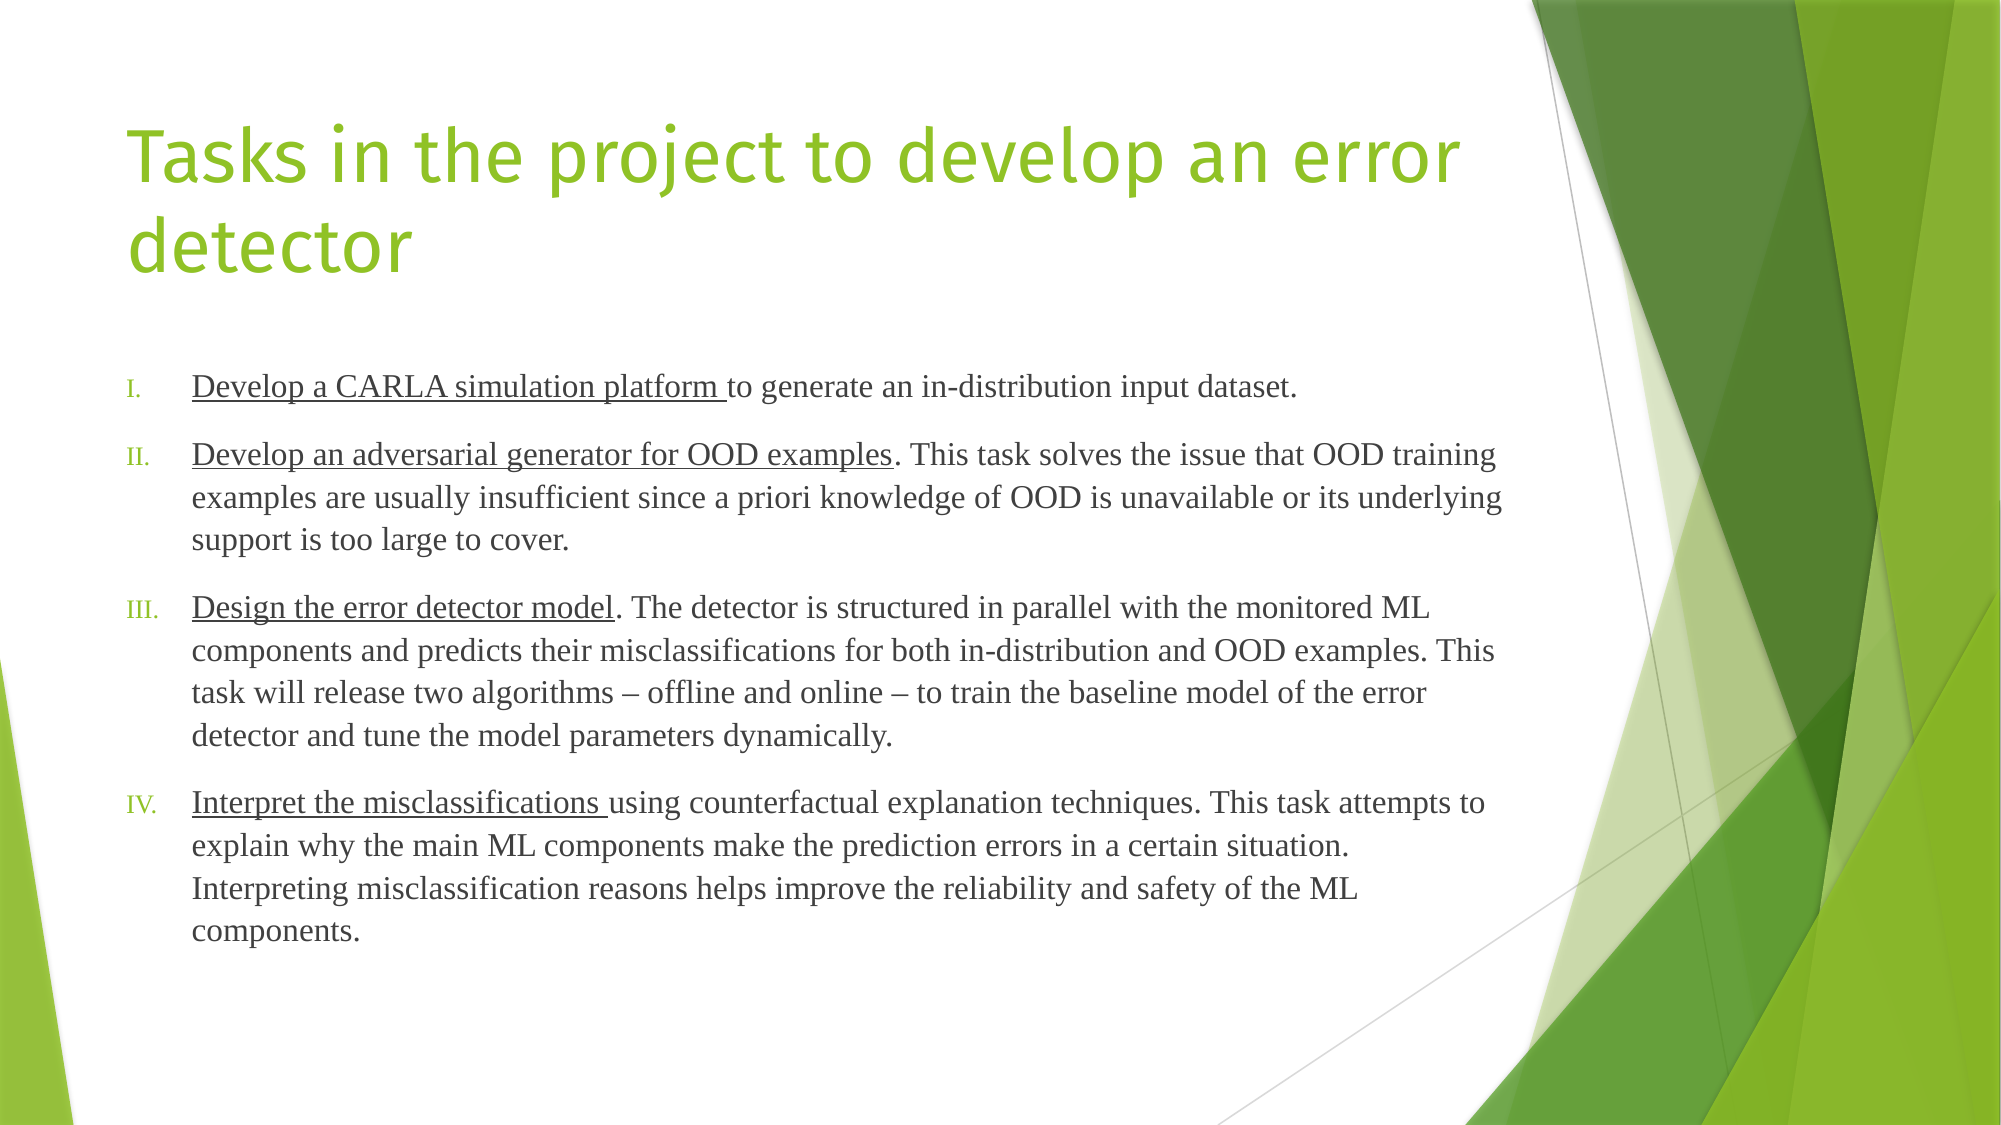

# Tasks in the project to develop an error detector
Develop a CARLA simulation platform to generate an in-distribution input dataset.
Develop an adversarial generator for OOD examples. This task solves the issue that OOD training examples are usually insufficient since a priori knowledge of OOD is unavailable or its underlying support is too large to cover.
Design the error detector model. The detector is structured in parallel with the monitored ML components and predicts their misclassifications for both in-distribution and OOD examples. This task will release two algorithms – offline and online – to train the baseline model of the error detector and tune the model parameters dynamically.
Interpret the misclassifications using counterfactual explanation techniques. This task attempts to explain why the main ML components make the prediction errors in a certain situation. Interpreting misclassification reasons helps improve the reliability and safety of the ML components.